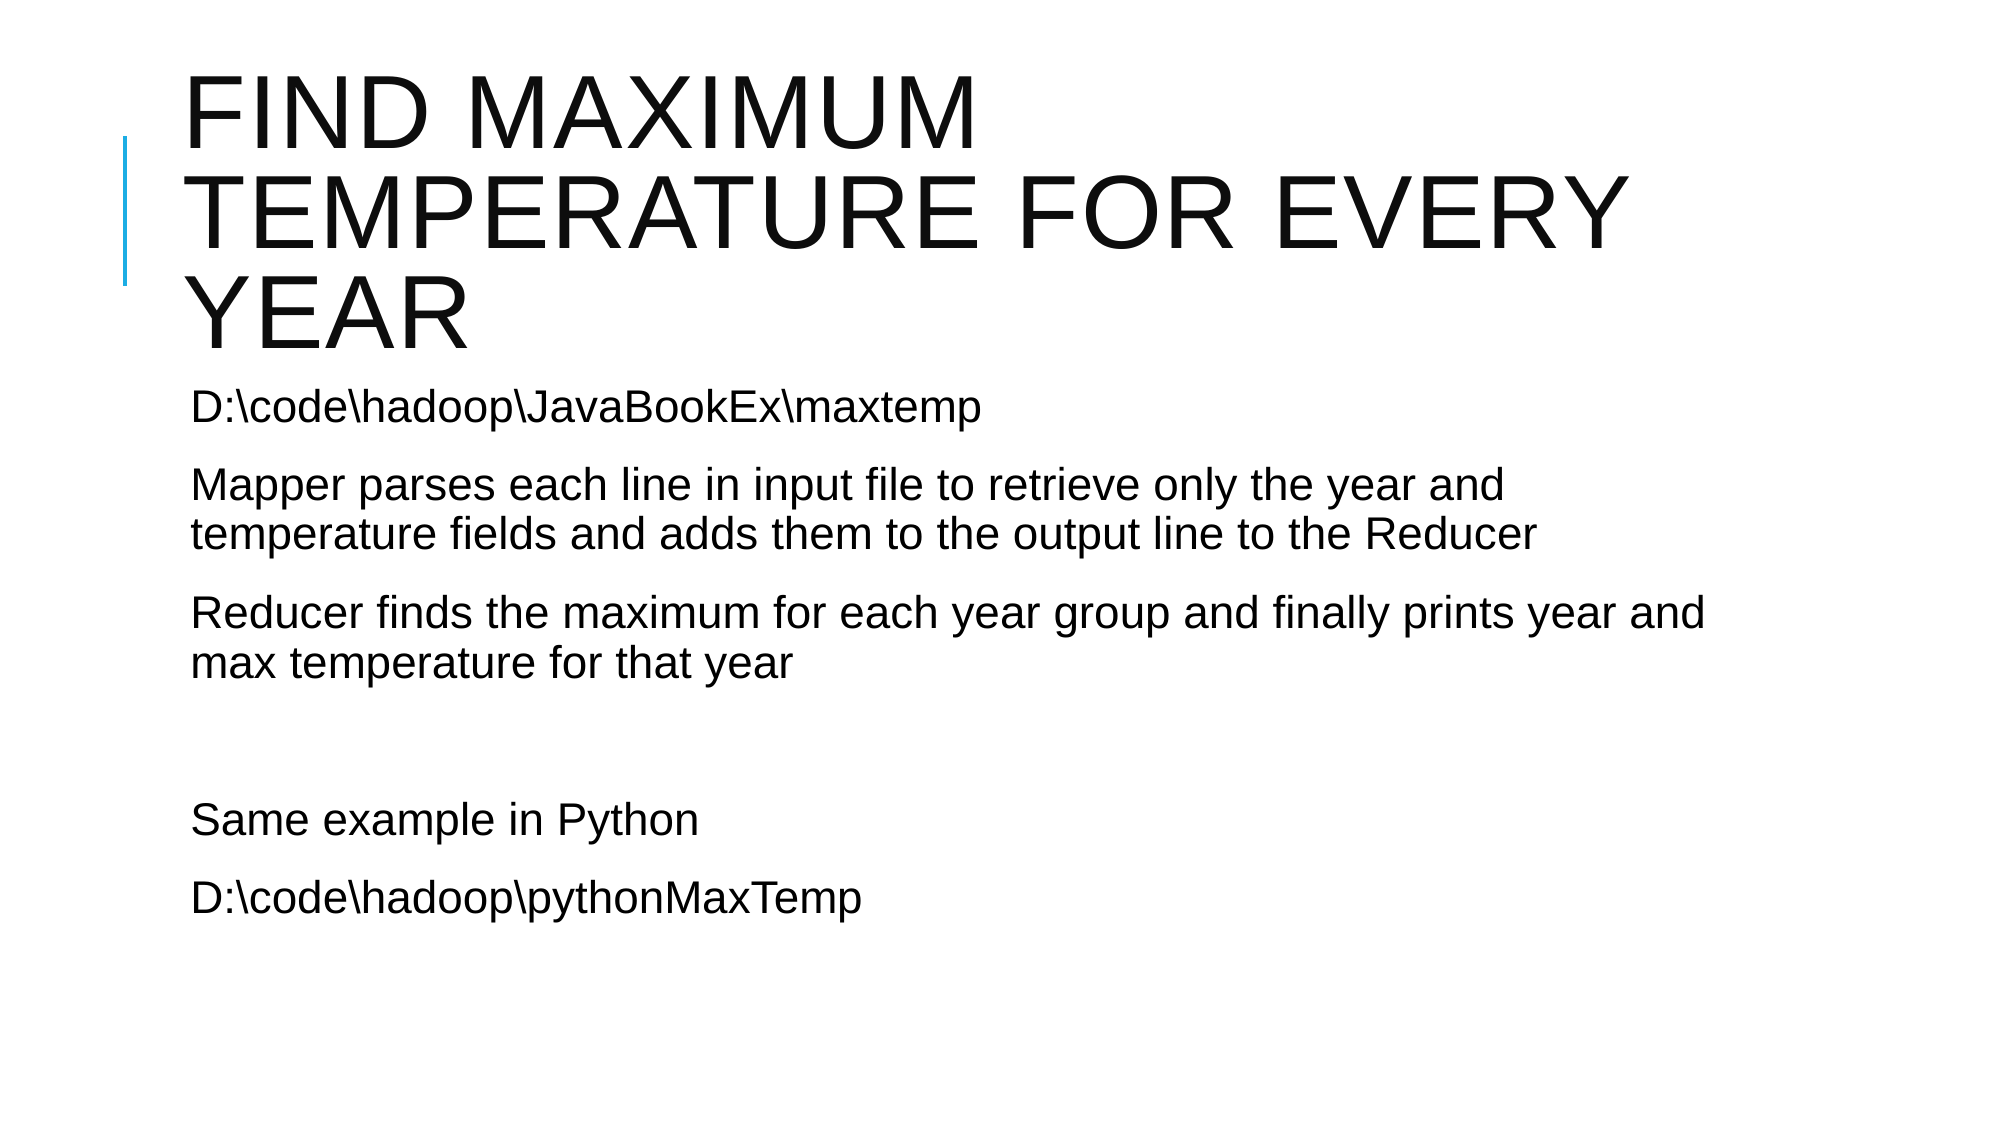

# Find maximum temperature for every year
D:\code\hadoop\JavaBookEx\maxtemp
Mapper parses each line in input file to retrieve only the year and temperature fields and adds them to the output line to the Reducer
Reducer finds the maximum for each year group and finally prints year and max temperature for that year

Same example in Python
D:\code\hadoop\pythonMaxTemp